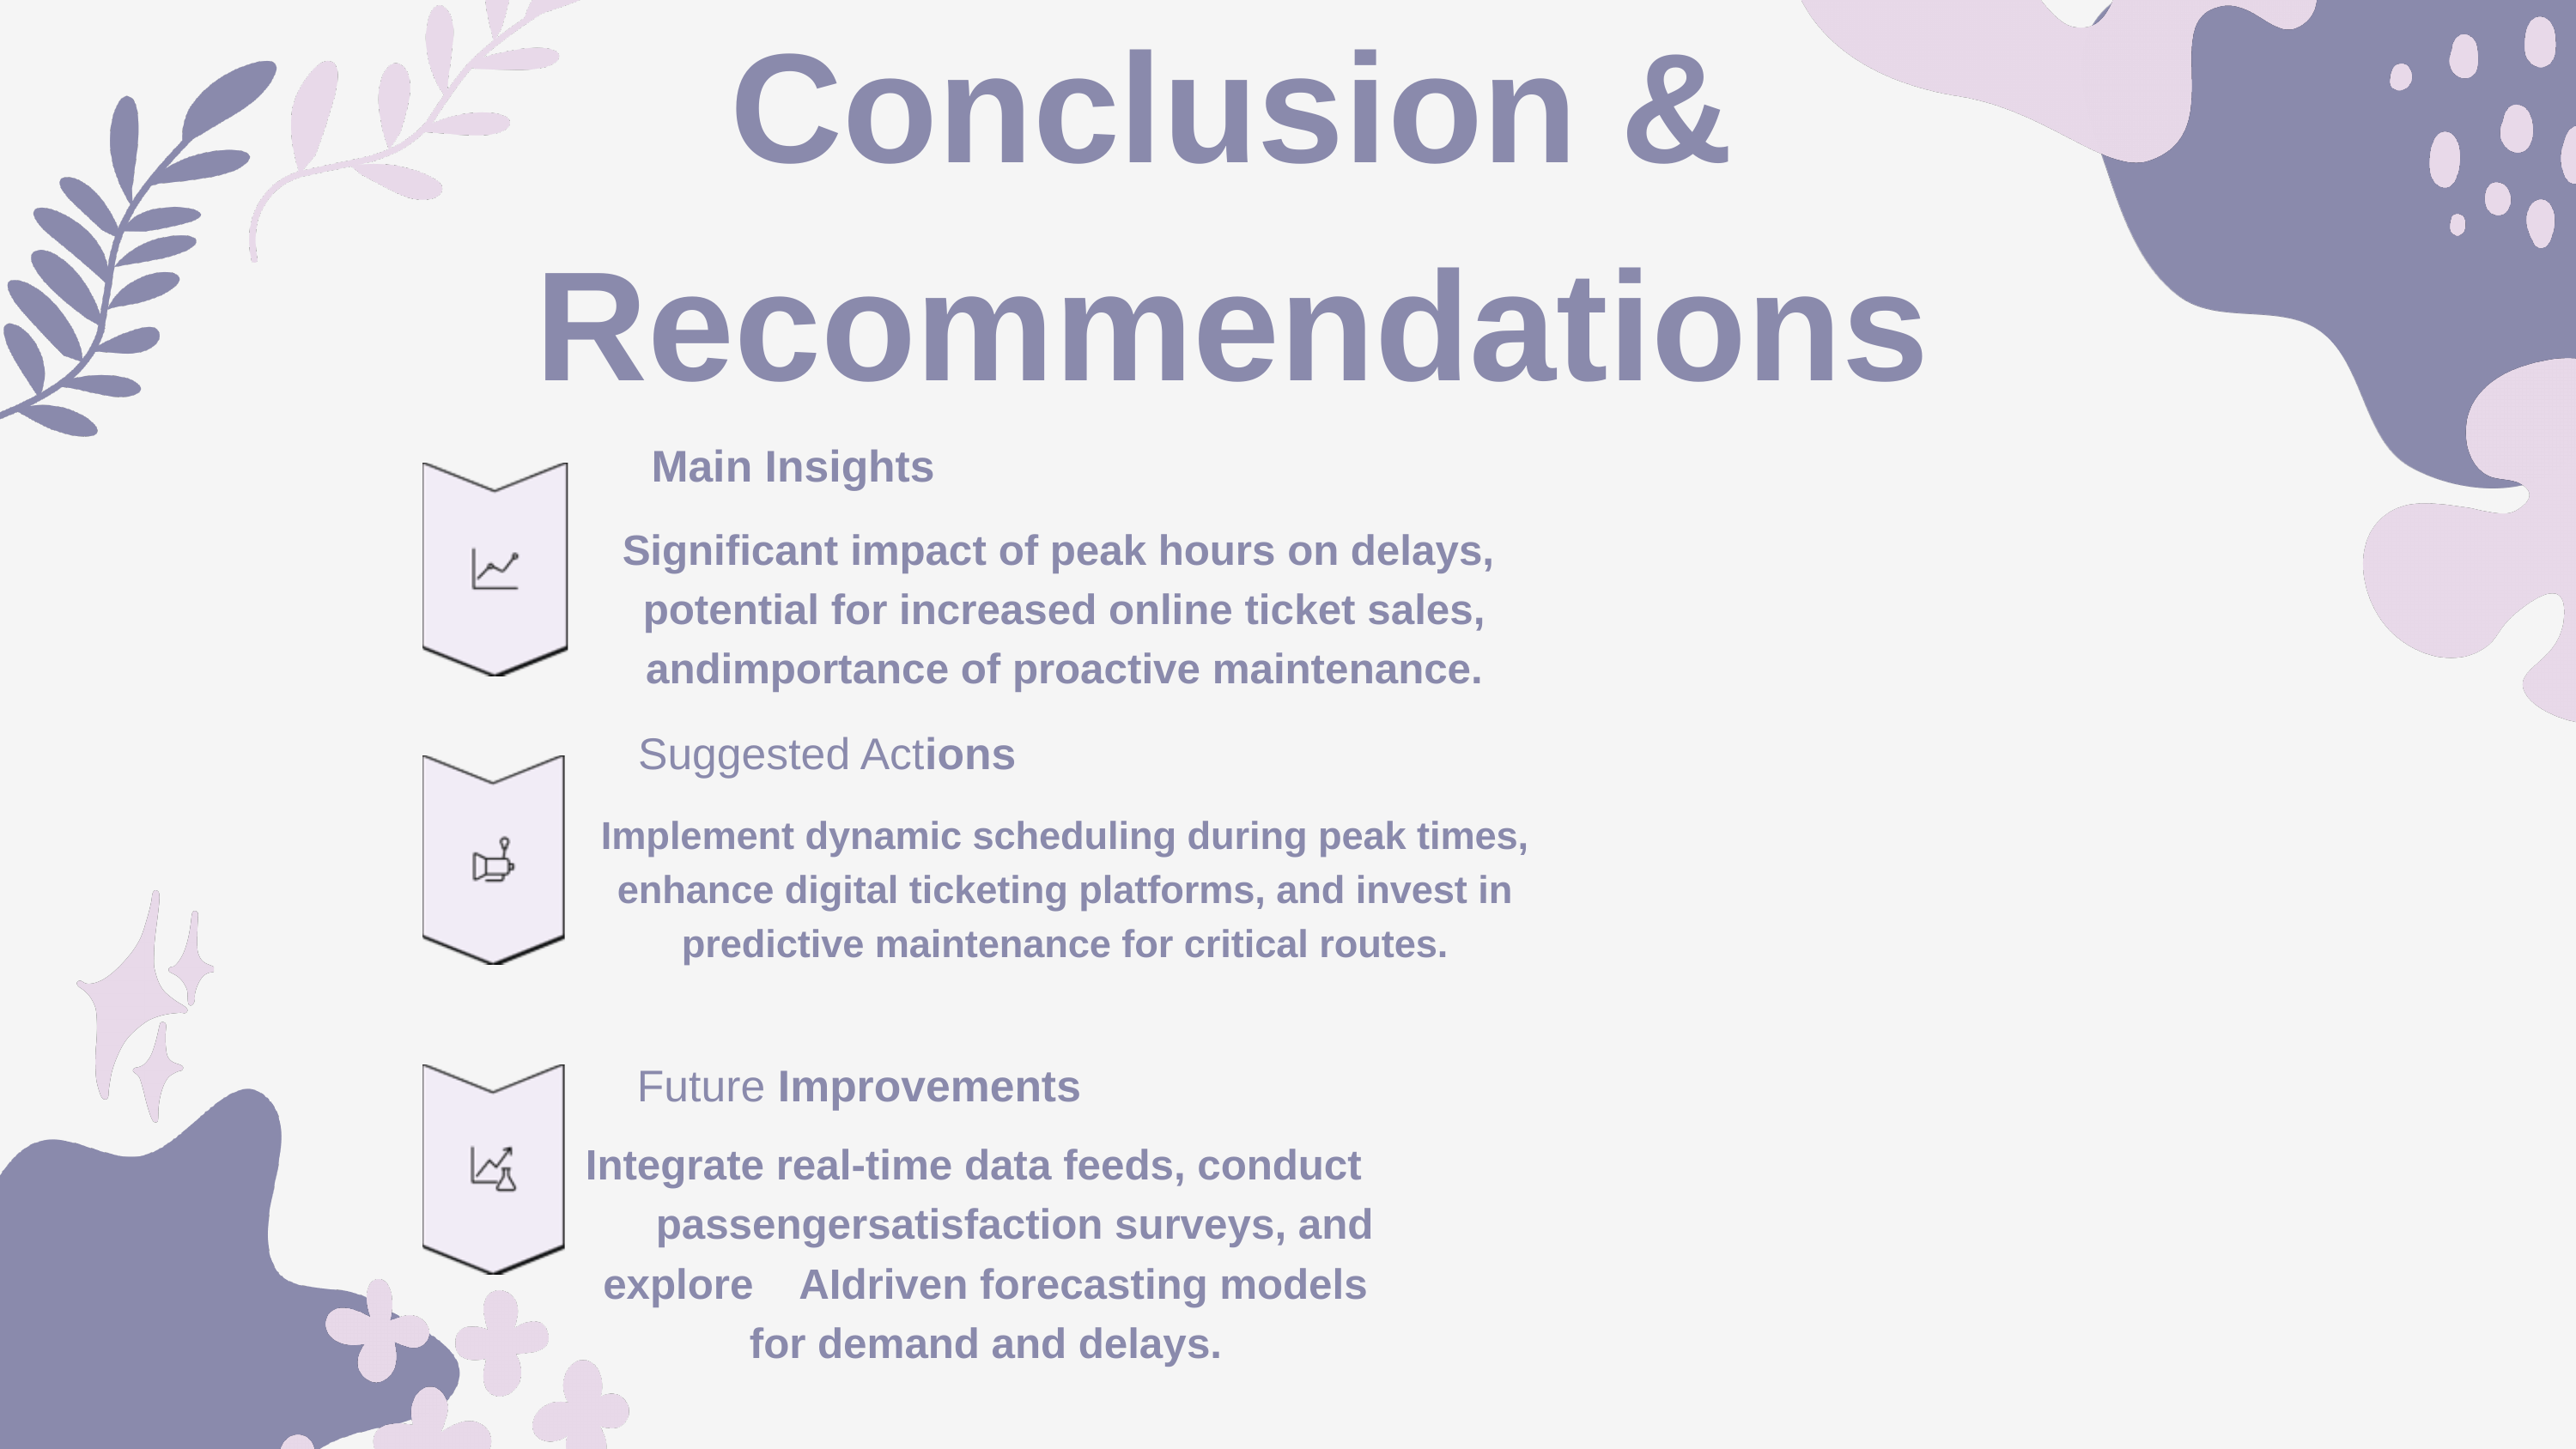

Conclusion & Recommendations

Main Insights

Significant impact of peak hours on delays,
potential for increased online ticket sales, andimportance of proactive maintenance.
Suggested Actions

Implement dynamic scheduling during peak times, enhance digital ticketing platforms, and invest in predictive maintenance for critical routes.

Future Improvements

Integrate real-time data feeds, conduct        passengersatisfaction surveys, and explore    AIdriven forecasting models for demand and delays.